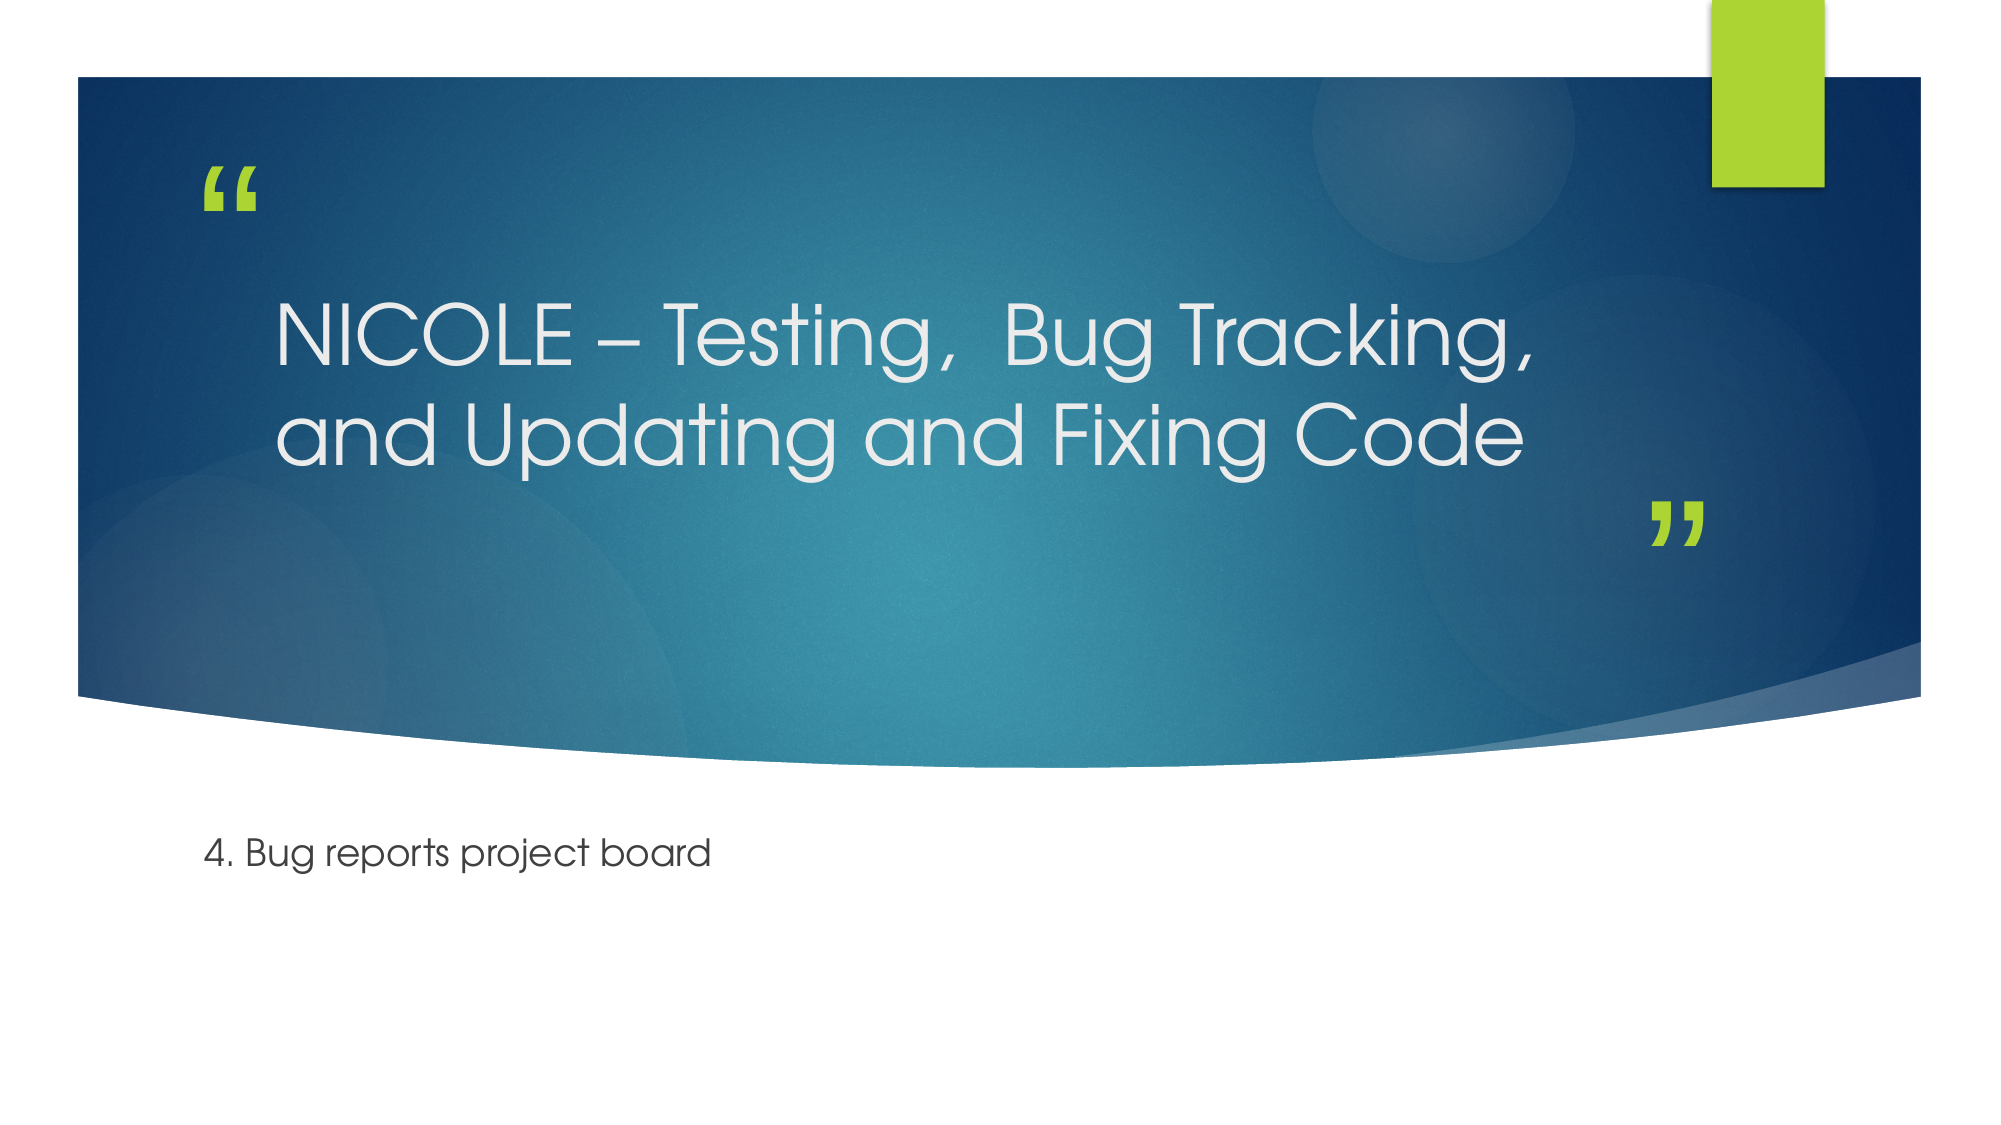

# NICOLE – Testing,  Bug Tracking, and Updating and Fixing Code

4. Bug reports project board